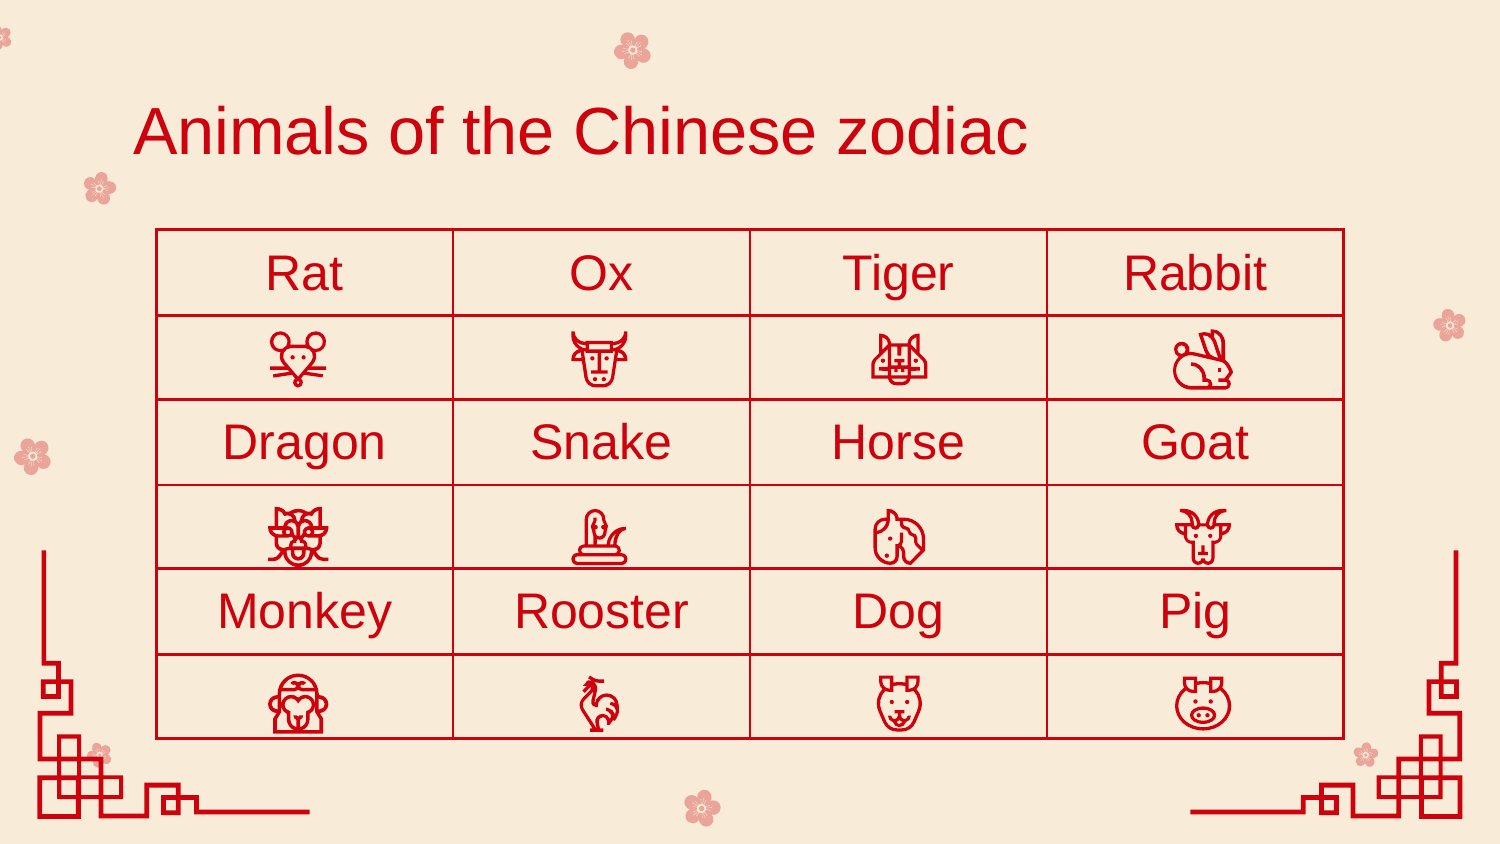

# Animals of the Chinese zodiac
| Rat | Ox | Tiger | Rabbit |
| --- | --- | --- | --- |
|  |  |  |  |
| Dragon | Snake | Horse | Goat |
|  |  |  |  |
| Monkey | Rooster | Dog | Pig |
|  |  |  |  |